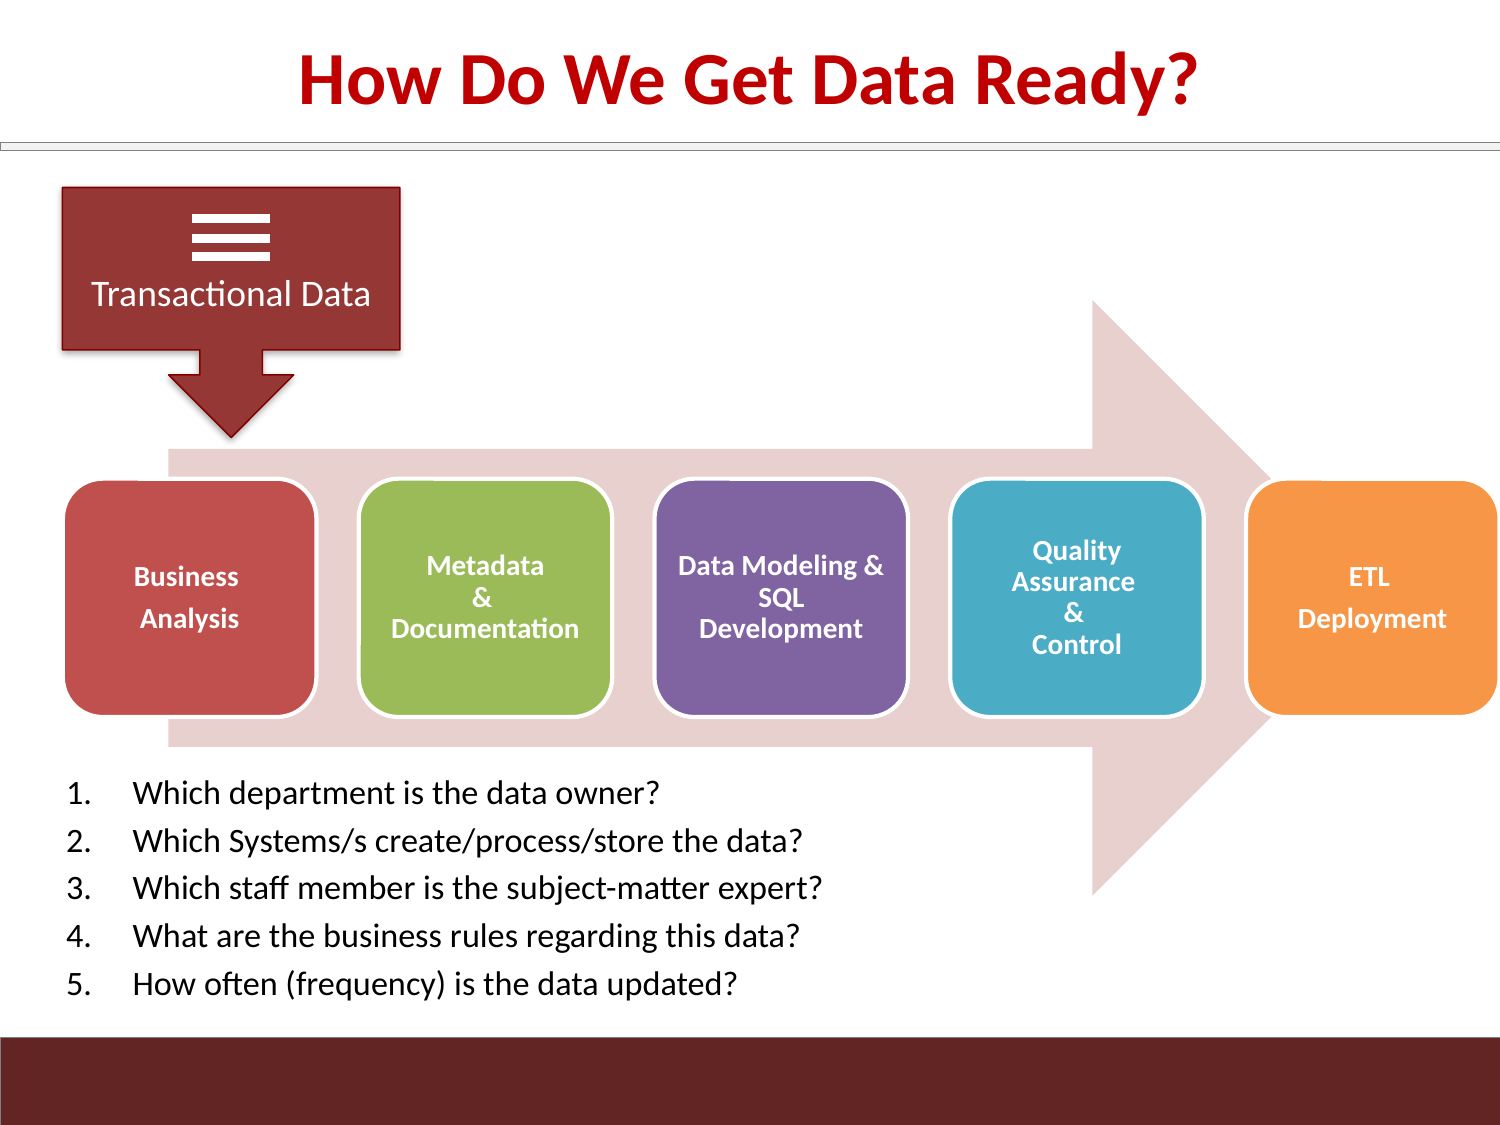

# How Do We Get Data Ready?

Transactional Data

Business
Analysis
Metadata
&
Documentation
Data Modeling & SQL Development
Quality Assurance
&
Control
ETL
Deployment
Which department is the data owner?
Which Systems/s create/process/store the data?
Which staff member is the subject-matter expert?
What are the business rules regarding this data?
How often (frequency) is the data updated?